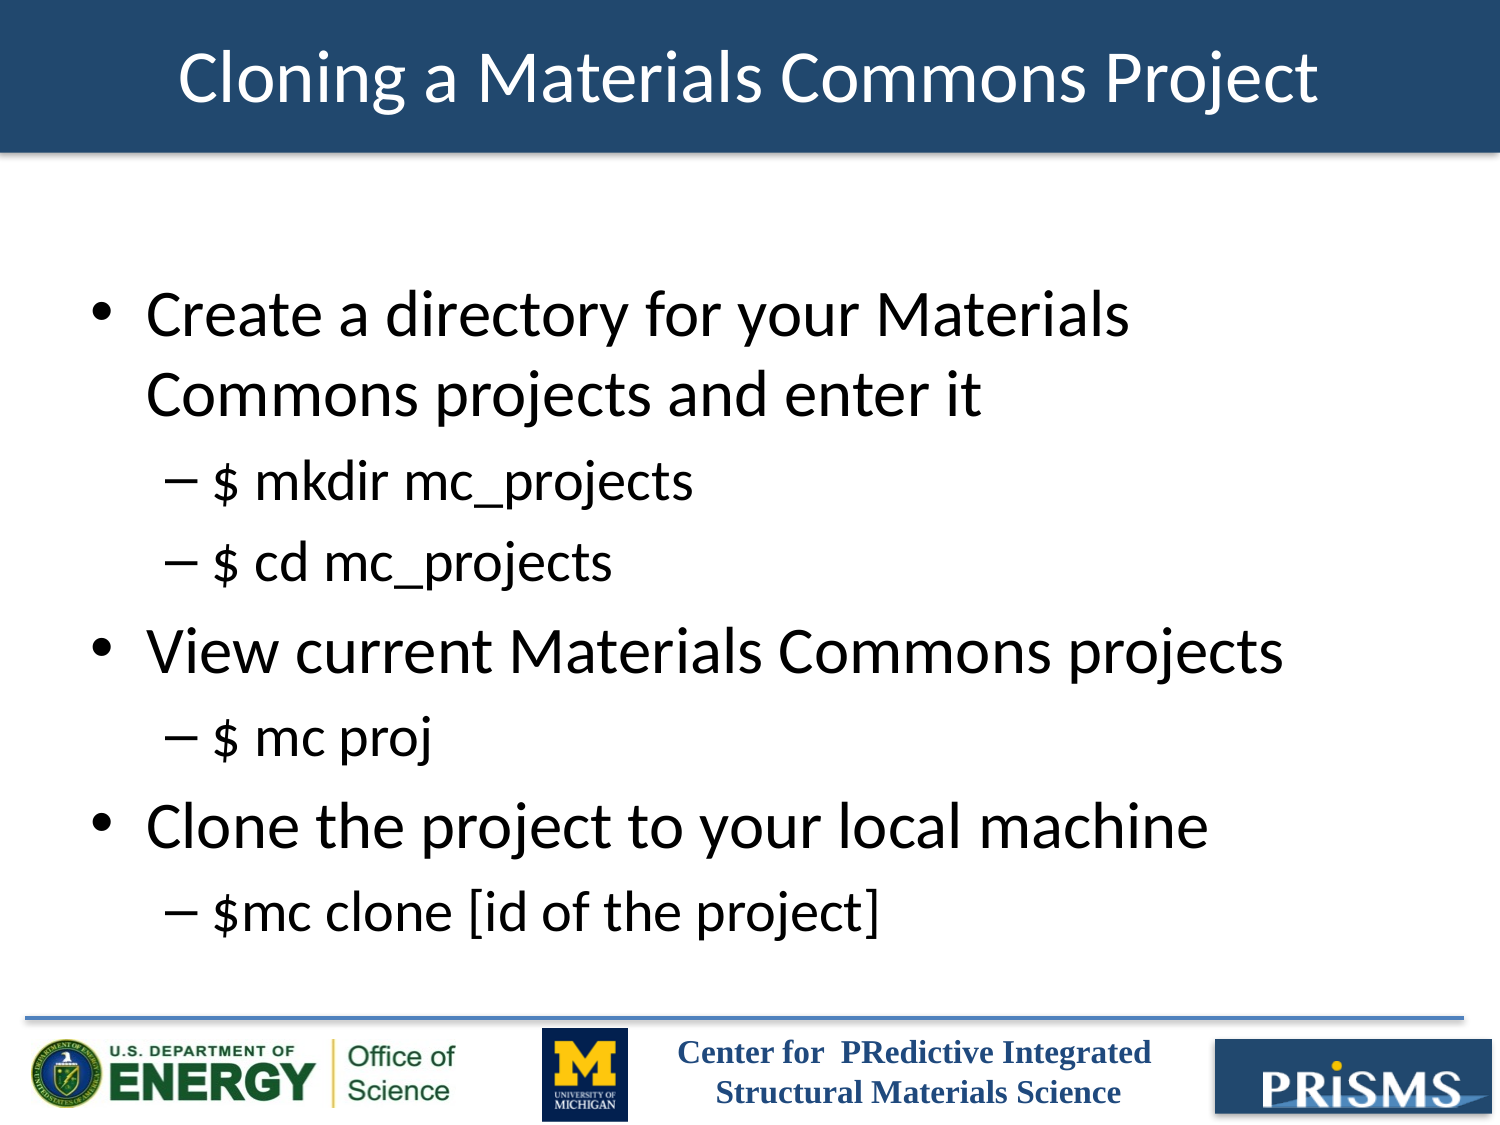

# Cloning a Materials Commons Project
Create a directory for your Materials Commons projects and enter it
$ mkdir mc_projects
$ cd mc_projects
View current Materials Commons projects
$ mc proj
Clone the project to your local machine
$mc clone [id of the project]